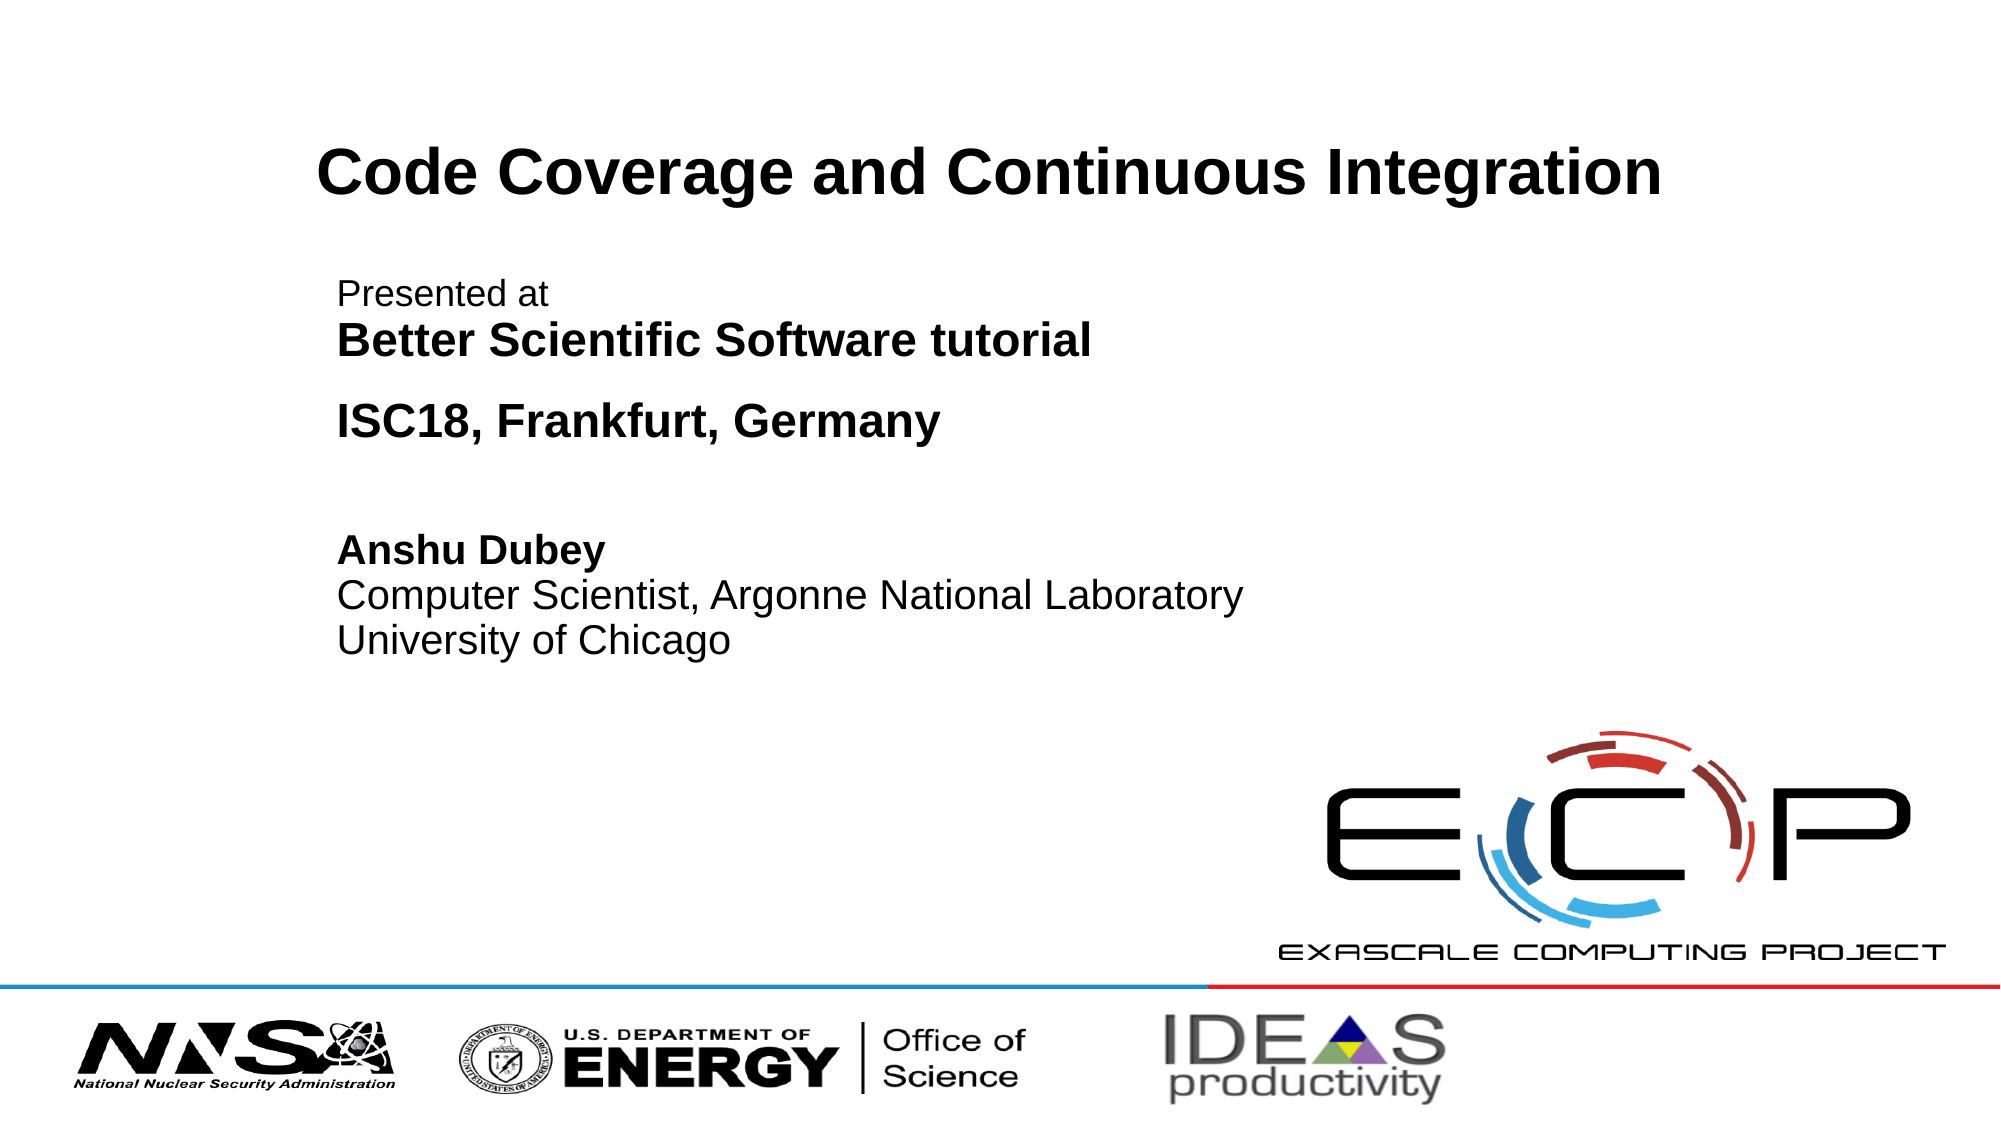

# Code Coverage and Continuous Integration
Presented at
Better Scientific Software tutorial
ISC18, Frankfurt, Germany
Anshu Dubey
Computer Scientist, Argonne National Laboratory University of Chicago